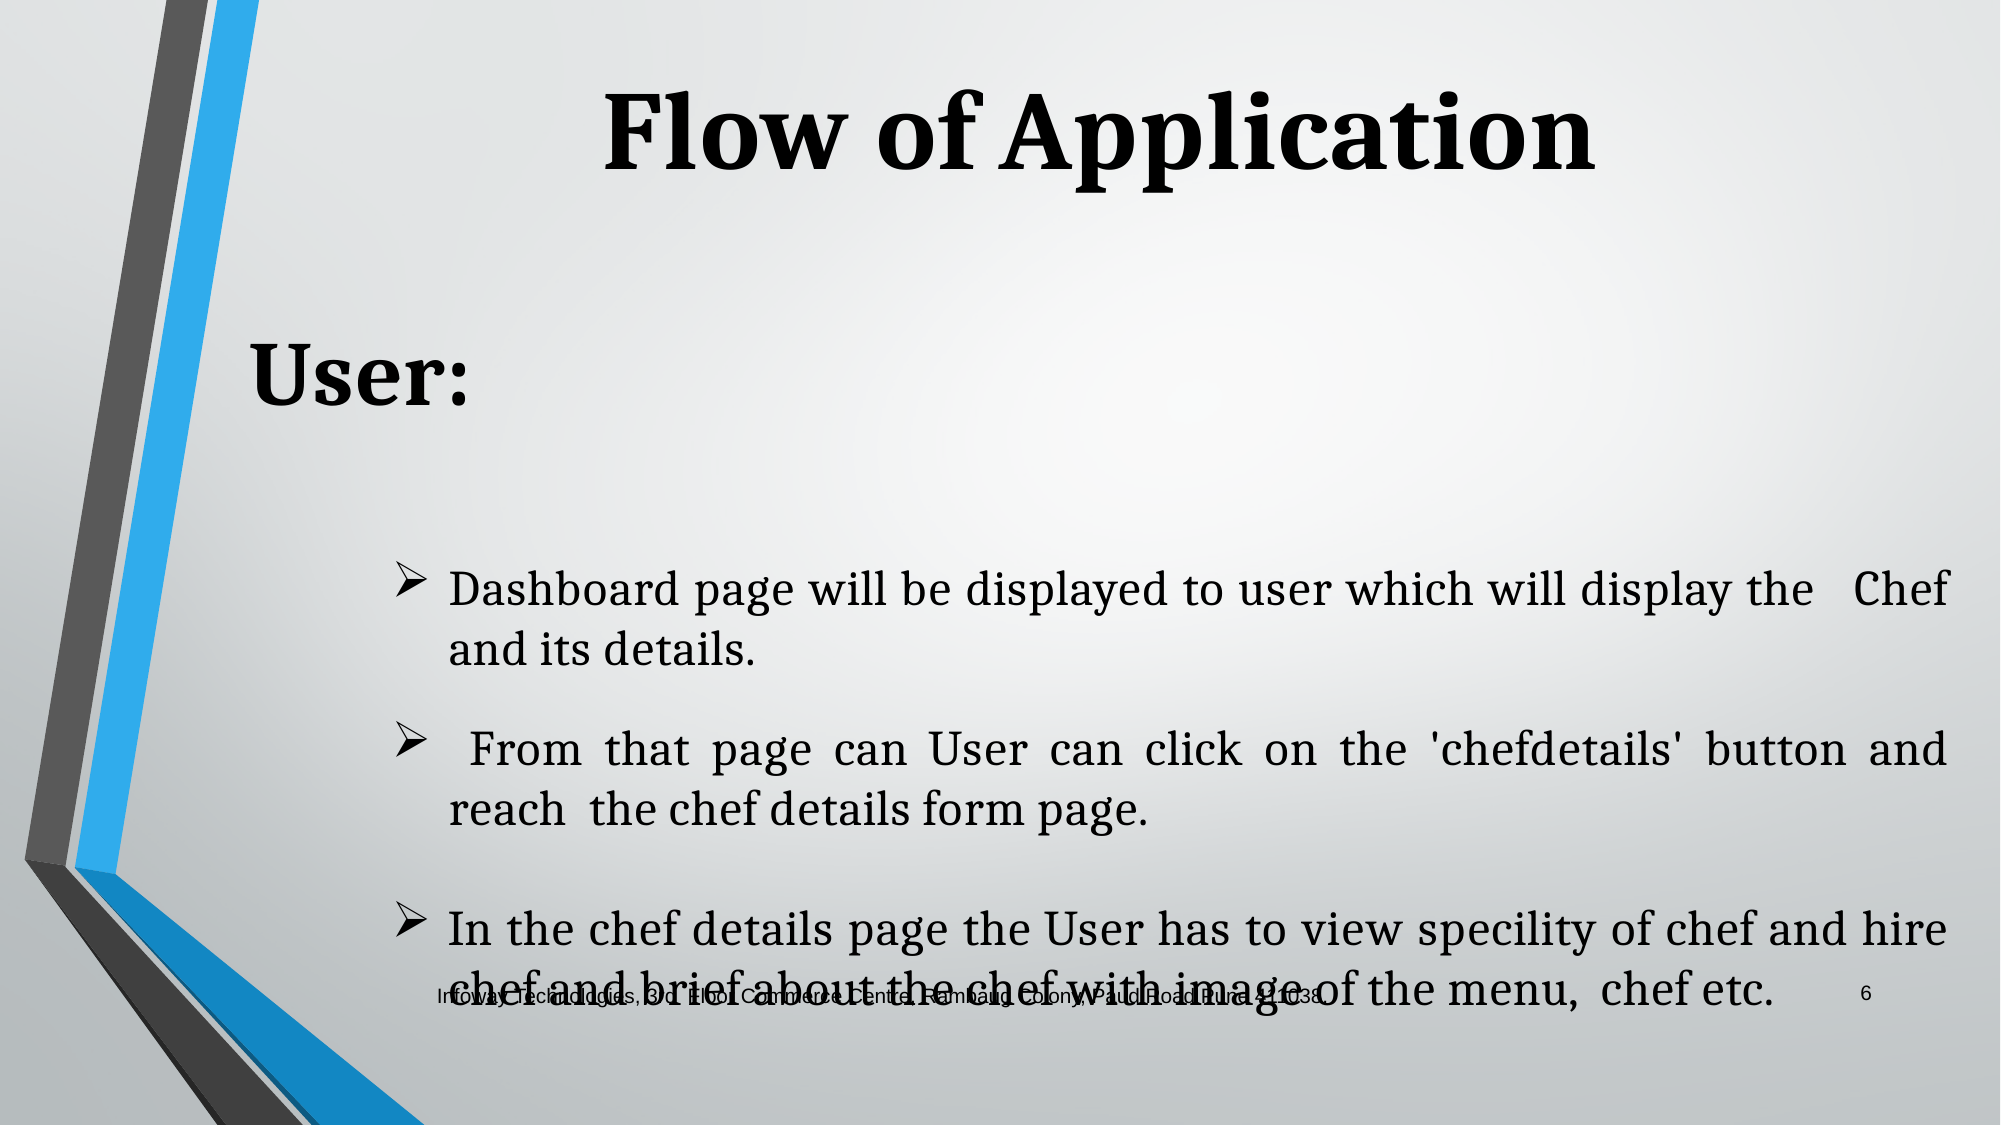

# Flow of Application
User:
Dashboard page will be displayed to user which will display the   Chef and its details.

 From that page can User can click on the 'chefdetails' button and reach  the chef details form page.

In the chef details page the User has to view specility of chef and hire chef and brief about the chef with image of the menu,  chef etc.
6
Infoway Technologies, 3rd  Floor Commerce Centre, Rambaug Colony, Paud Road Pune 411038.